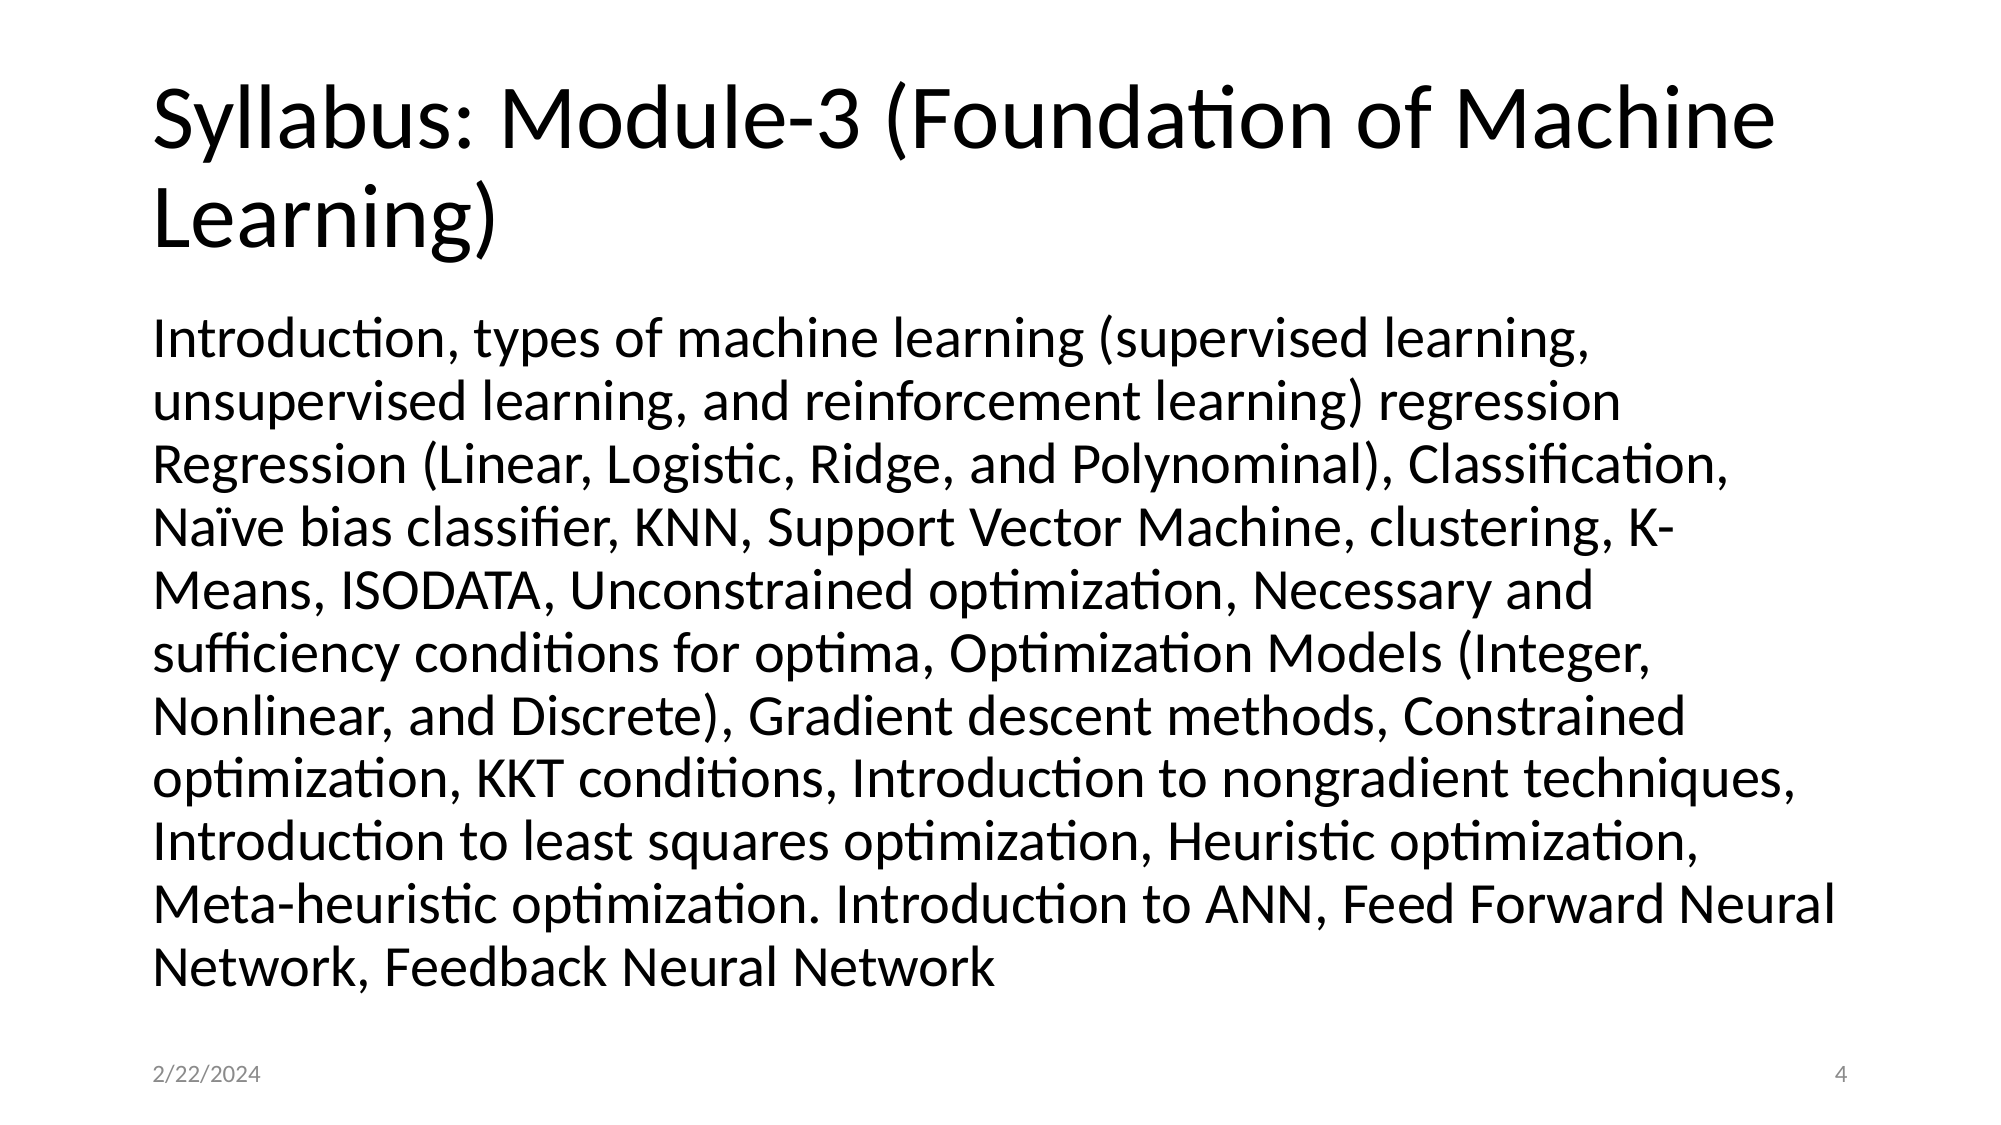

# Syllabus: Module-3 (Foundation of Machine Learning)
Introduction, types of machine learning (supervised learning, unsupervised learning, and reinforcement learning) regression Regression (Linear, Logistic, Ridge, and Polynominal), Classification, Naïve bias classifier, KNN, Support Vector Machine, clustering, K-Means, ISODATA, Unconstrained optimization, Necessary and sufficiency conditions for optima, Optimization Models (Integer, Nonlinear, and Discrete), Gradient descent methods, Constrained optimization, KKT conditions, Introduction to nongradient techniques, Introduction to least squares optimization, Heuristic optimization, Meta-heuristic optimization. Introduction to ANN, Feed Forward Neural Network, Feedback Neural Network
2/22/2024
4